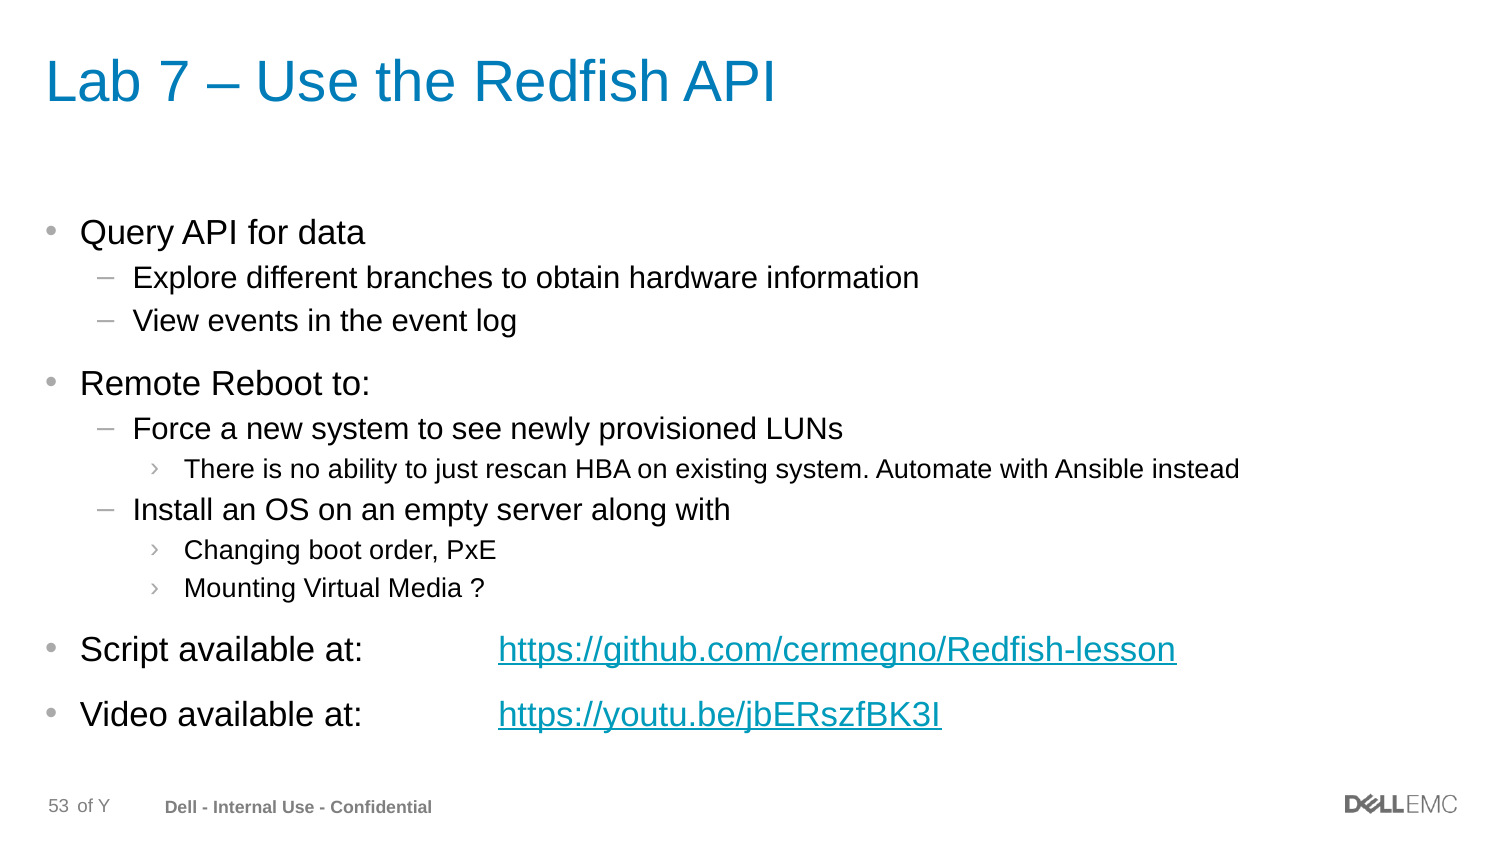

# Lab 7 – Use the Redfish API
Query API for data
Explore different branches to obtain hardware information
View events in the event log
Remote Reboot to:
Force a new system to see newly provisioned LUNs
There is no ability to just rescan HBA on existing system. Automate with Ansible instead
Install an OS on an empty server along with
Changing boot order, PxE
Mounting Virtual Media ?
Script available at:	https://github.com/cermegno/Redfish-lesson
Video available at:	https://youtu.be/jbERszfBK3I